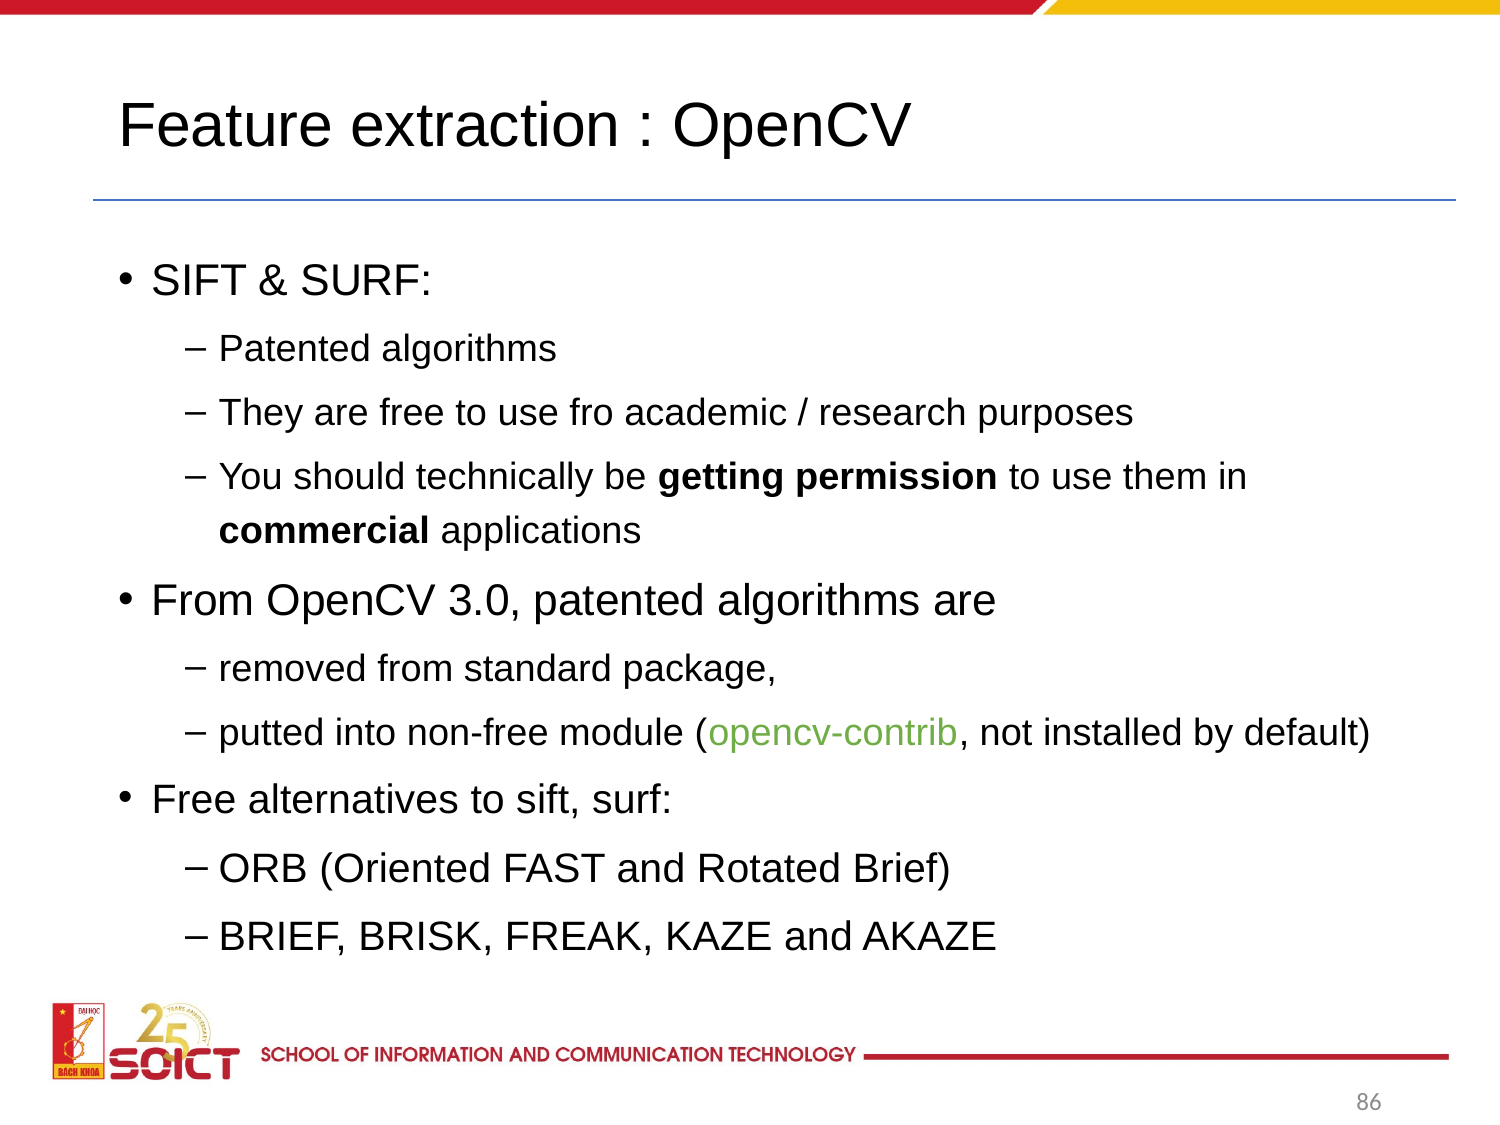

# Feature extraction : OpenCV
SIFT & SURF:
Patented algorithms
They are free to use fro academic / research purposes
You should technically be getting permission to use them in commercial applications
From OpenCV 3.0, patented algorithms are
removed from standard package,
putted into non-free module (opencv-contrib, not installed by default)
Free alternatives to sift, surf:
ORB (Oriented FAST and Rotated Brief)
BRIEF, BRISK, FREAK, KAZE and AKAZE

86